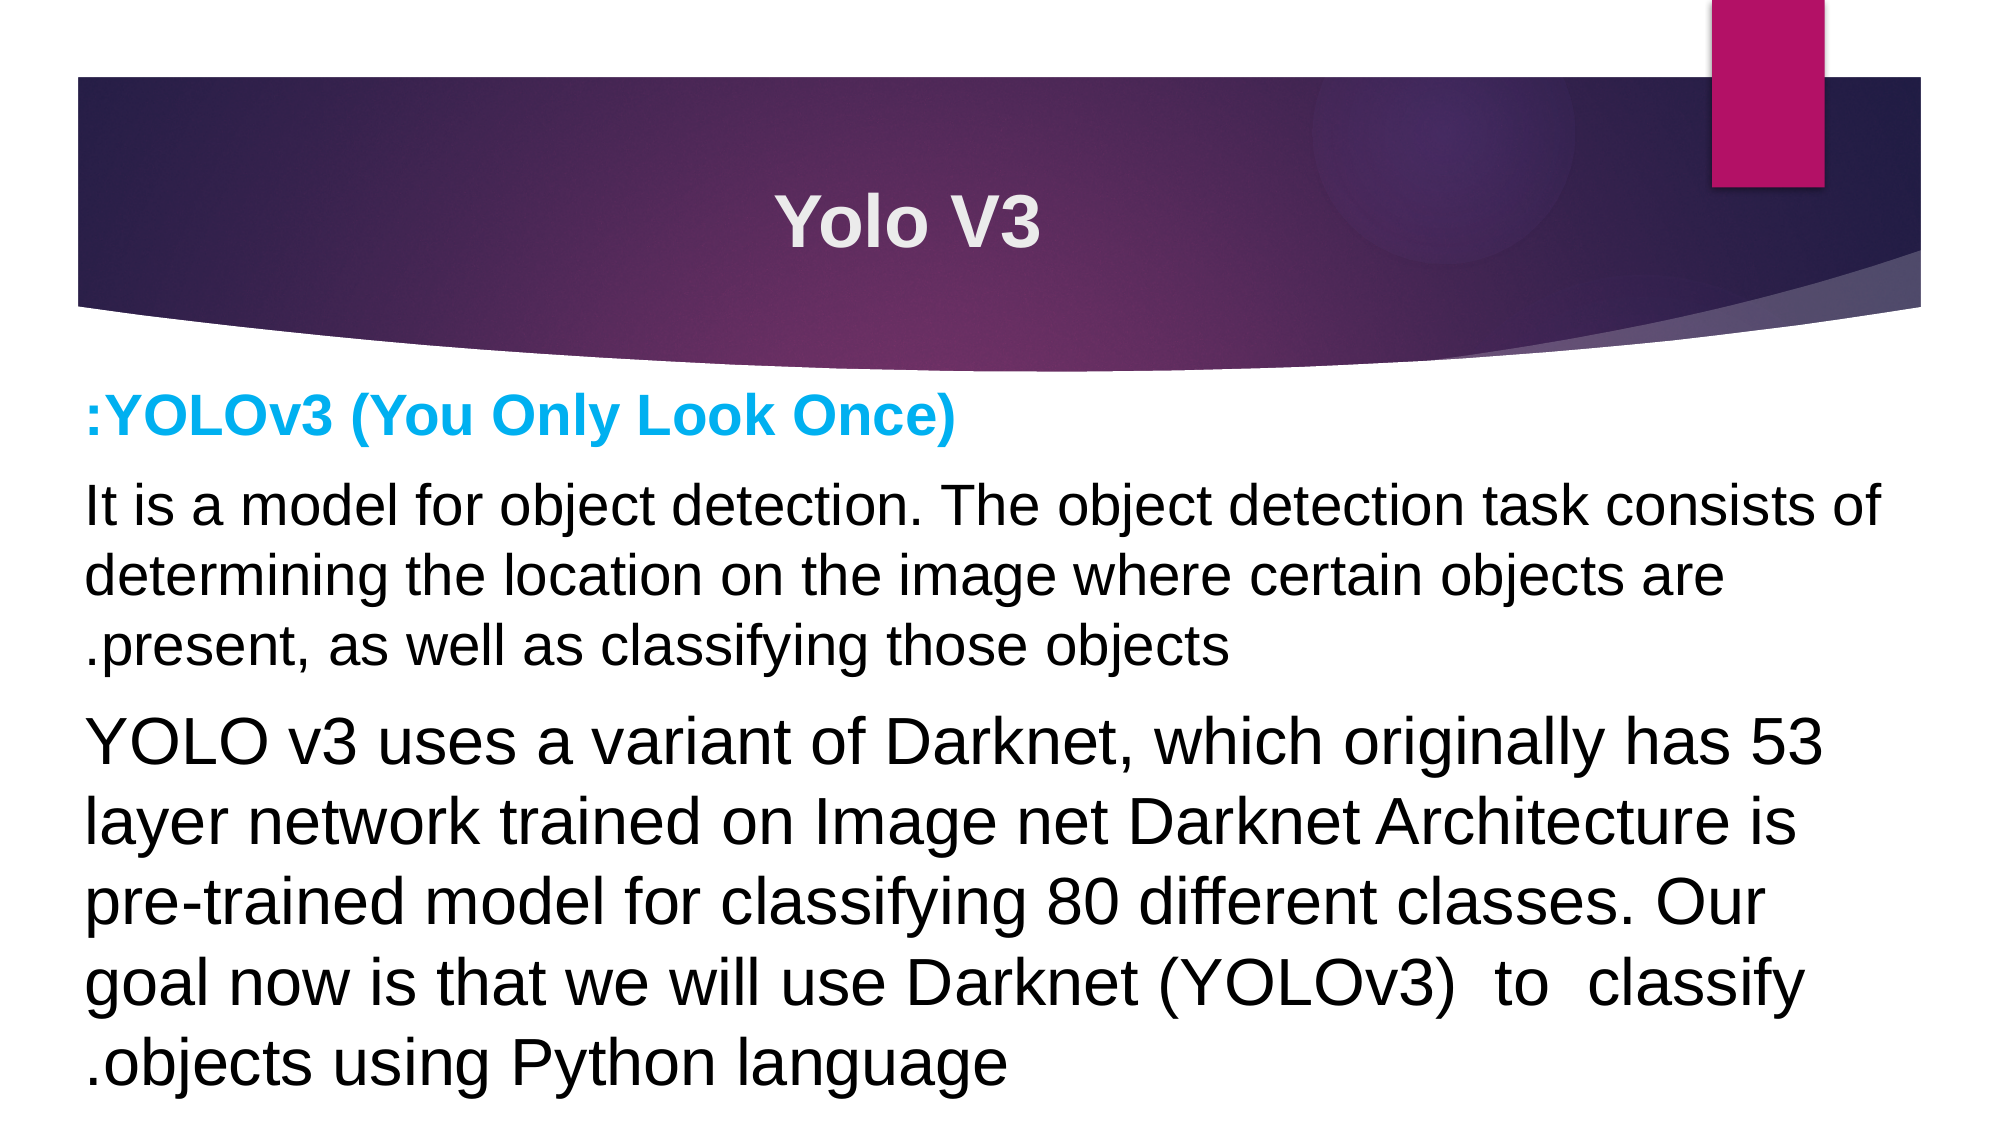

# Yolo V3
YOLOv3 (You Only Look Once):
It is a model for object detection. The object detection task consists of determining the location on the image where certain objects are present, as well as classifying those objects.
YOLO v3 uses a variant of Darknet, which originally has 53 layer network trained on Image net Darknet Architecture is pre-trained model for classifying 80 different classes. Our goal now is that we will use Darknet (YOLOv3)  to  classify objects using Python language.